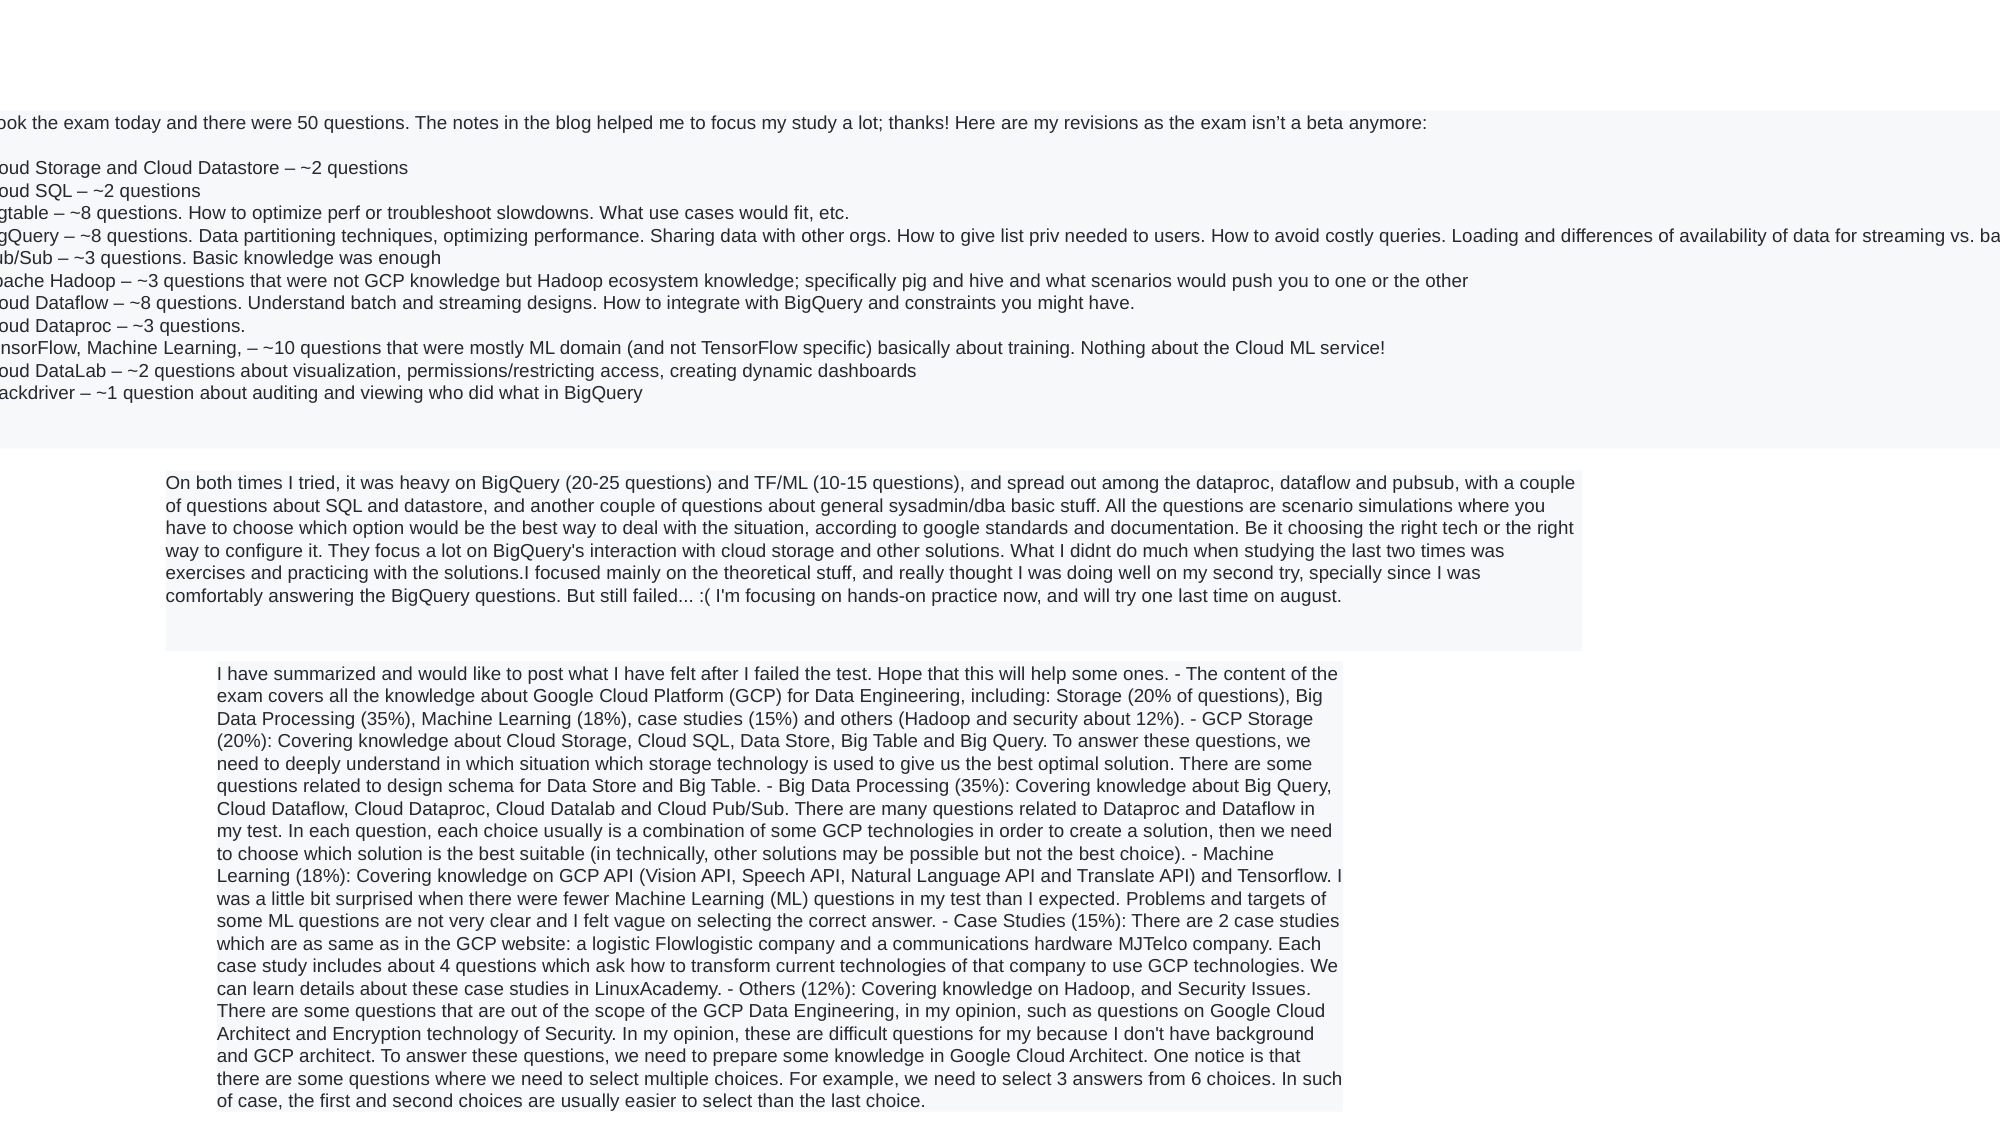

I took the exam today and there were 50 questions. The notes in the blog helped me to focus my study a lot; thanks! Here are my revisions as the exam isn’t a beta anymore:

Cloud Storage and Cloud Datastore – ~2 questions
Cloud SQL – ~2 questions
Bigtable – ~8 questions. How to optimize perf or troubleshoot slowdowns. What use cases would fit, etc.
BigQuery – ~8 questions. Data partitioning techniques, optimizing performance. Sharing data with other orgs. How to give list priv needed to users. How to avoid costly queries. Loading and differences of availability of data for streaming vs. batch.
Pub/Sub – ~3 questions. Basic knowledge was enough
Apache Hadoop – ~3 questions that were not GCP knowledge but Hadoop ecosystem knowledge; specifically pig and hive and what scenarios would push you to one or the other
Cloud Dataflow – ~8 questions. Understand batch and streaming designs. How to integrate with BigQuery and constraints you might have.
Cloud Dataproc – ~3 questions.
TensorFlow, Machine Learning, – ~10 questions that were mostly ML domain (and not TensorFlow specific) basically about training. Nothing about the Cloud ML service!
Cloud DataLab – ~2 questions about visualization, permissions/restricting access, creating dynamic dashboards
Stackdriver – ~1 question about auditing and viewing who did what in BigQuery
On both times I tried, it was heavy on BigQuery (20-25 questions) and TF/ML (10-15 questions), and spread out among the dataproc, dataflow and pubsub, with a couple of questions about SQL and datastore, and another couple of questions about general sysadmin/dba basic stuff. All the questions are scenario simulations where you have to choose which option would be the best way to deal with the situation, according to google standards and documentation. Be it choosing the right tech or the right way to configure it. They focus a lot on BigQuery's interaction with cloud storage and other solutions. What I didnt do much when studying the last two times was exercises and practicing with the solutions.I focused mainly on the theoretical stuff, and really thought I was doing well on my second try, specially since I was comfortably answering the BigQuery questions. But still failed... :( I'm focusing on hands-on practice now, and will try one last time on august.
I have summarized and would like to post what I have felt after I failed the test. Hope that this will help some ones. - The content of the exam covers all the knowledge about Google Cloud Platform (GCP) for Data Engineering, including: Storage (20% of questions), Big Data Processing (35%), Machine Learning (18%), case studies (15%) and others (Hadoop and security about 12%). - GCP Storage (20%): Covering knowledge about Cloud Storage, Cloud SQL, Data Store, Big Table and Big Query. To answer these questions, we need to deeply understand in which situation which storage technology is used to give us the best optimal solution. There are some questions related to design schema for Data Store and Big Table. - Big Data Processing (35%): Covering knowledge about Big Query, Cloud Dataflow, Cloud Dataproc, Cloud Datalab and Cloud Pub/Sub. There are many questions related to Dataproc and Dataflow in my test. In each question, each choice usually is a combination of some GCP technologies in order to create a solution, then we need to choose which solution is the best suitable (in technically, other solutions may be possible but not the best choice). - Machine Learning (18%): Covering knowledge on GCP API (Vision API, Speech API, Natural Language API and Translate API) and Tensorflow. I was a little bit surprised when there were fewer Machine Learning (ML) questions in my test than I expected. Problems and targets of some ML questions are not very clear and I felt vague on selecting the correct answer. - Case Studies (15%): There are 2 case studies which are as same as in the GCP website: a logistic Flowlogistic company and a communications hardware MJTelco company. Each case study includes about 4 questions which ask how to transform current technologies of that company to use GCP technologies. We can learn details about these case studies in LinuxAcademy. - Others (12%): Covering knowledge on Hadoop, and Security Issues. There are some questions that are out of the scope of the GCP Data Engineering, in my opinion, such as questions on Google Cloud Architect and Encryption technology of Security. In my opinion, these are difficult questions for my because I don't have background and GCP architect. To answer these questions, we need to prepare some knowledge in Google Cloud Architect. One notice is that there are some questions where we need to select multiple choices. For example, we need to select 3 answers from 6 choices. In such of case, the first and second choices are usually easier to select than the last choice.